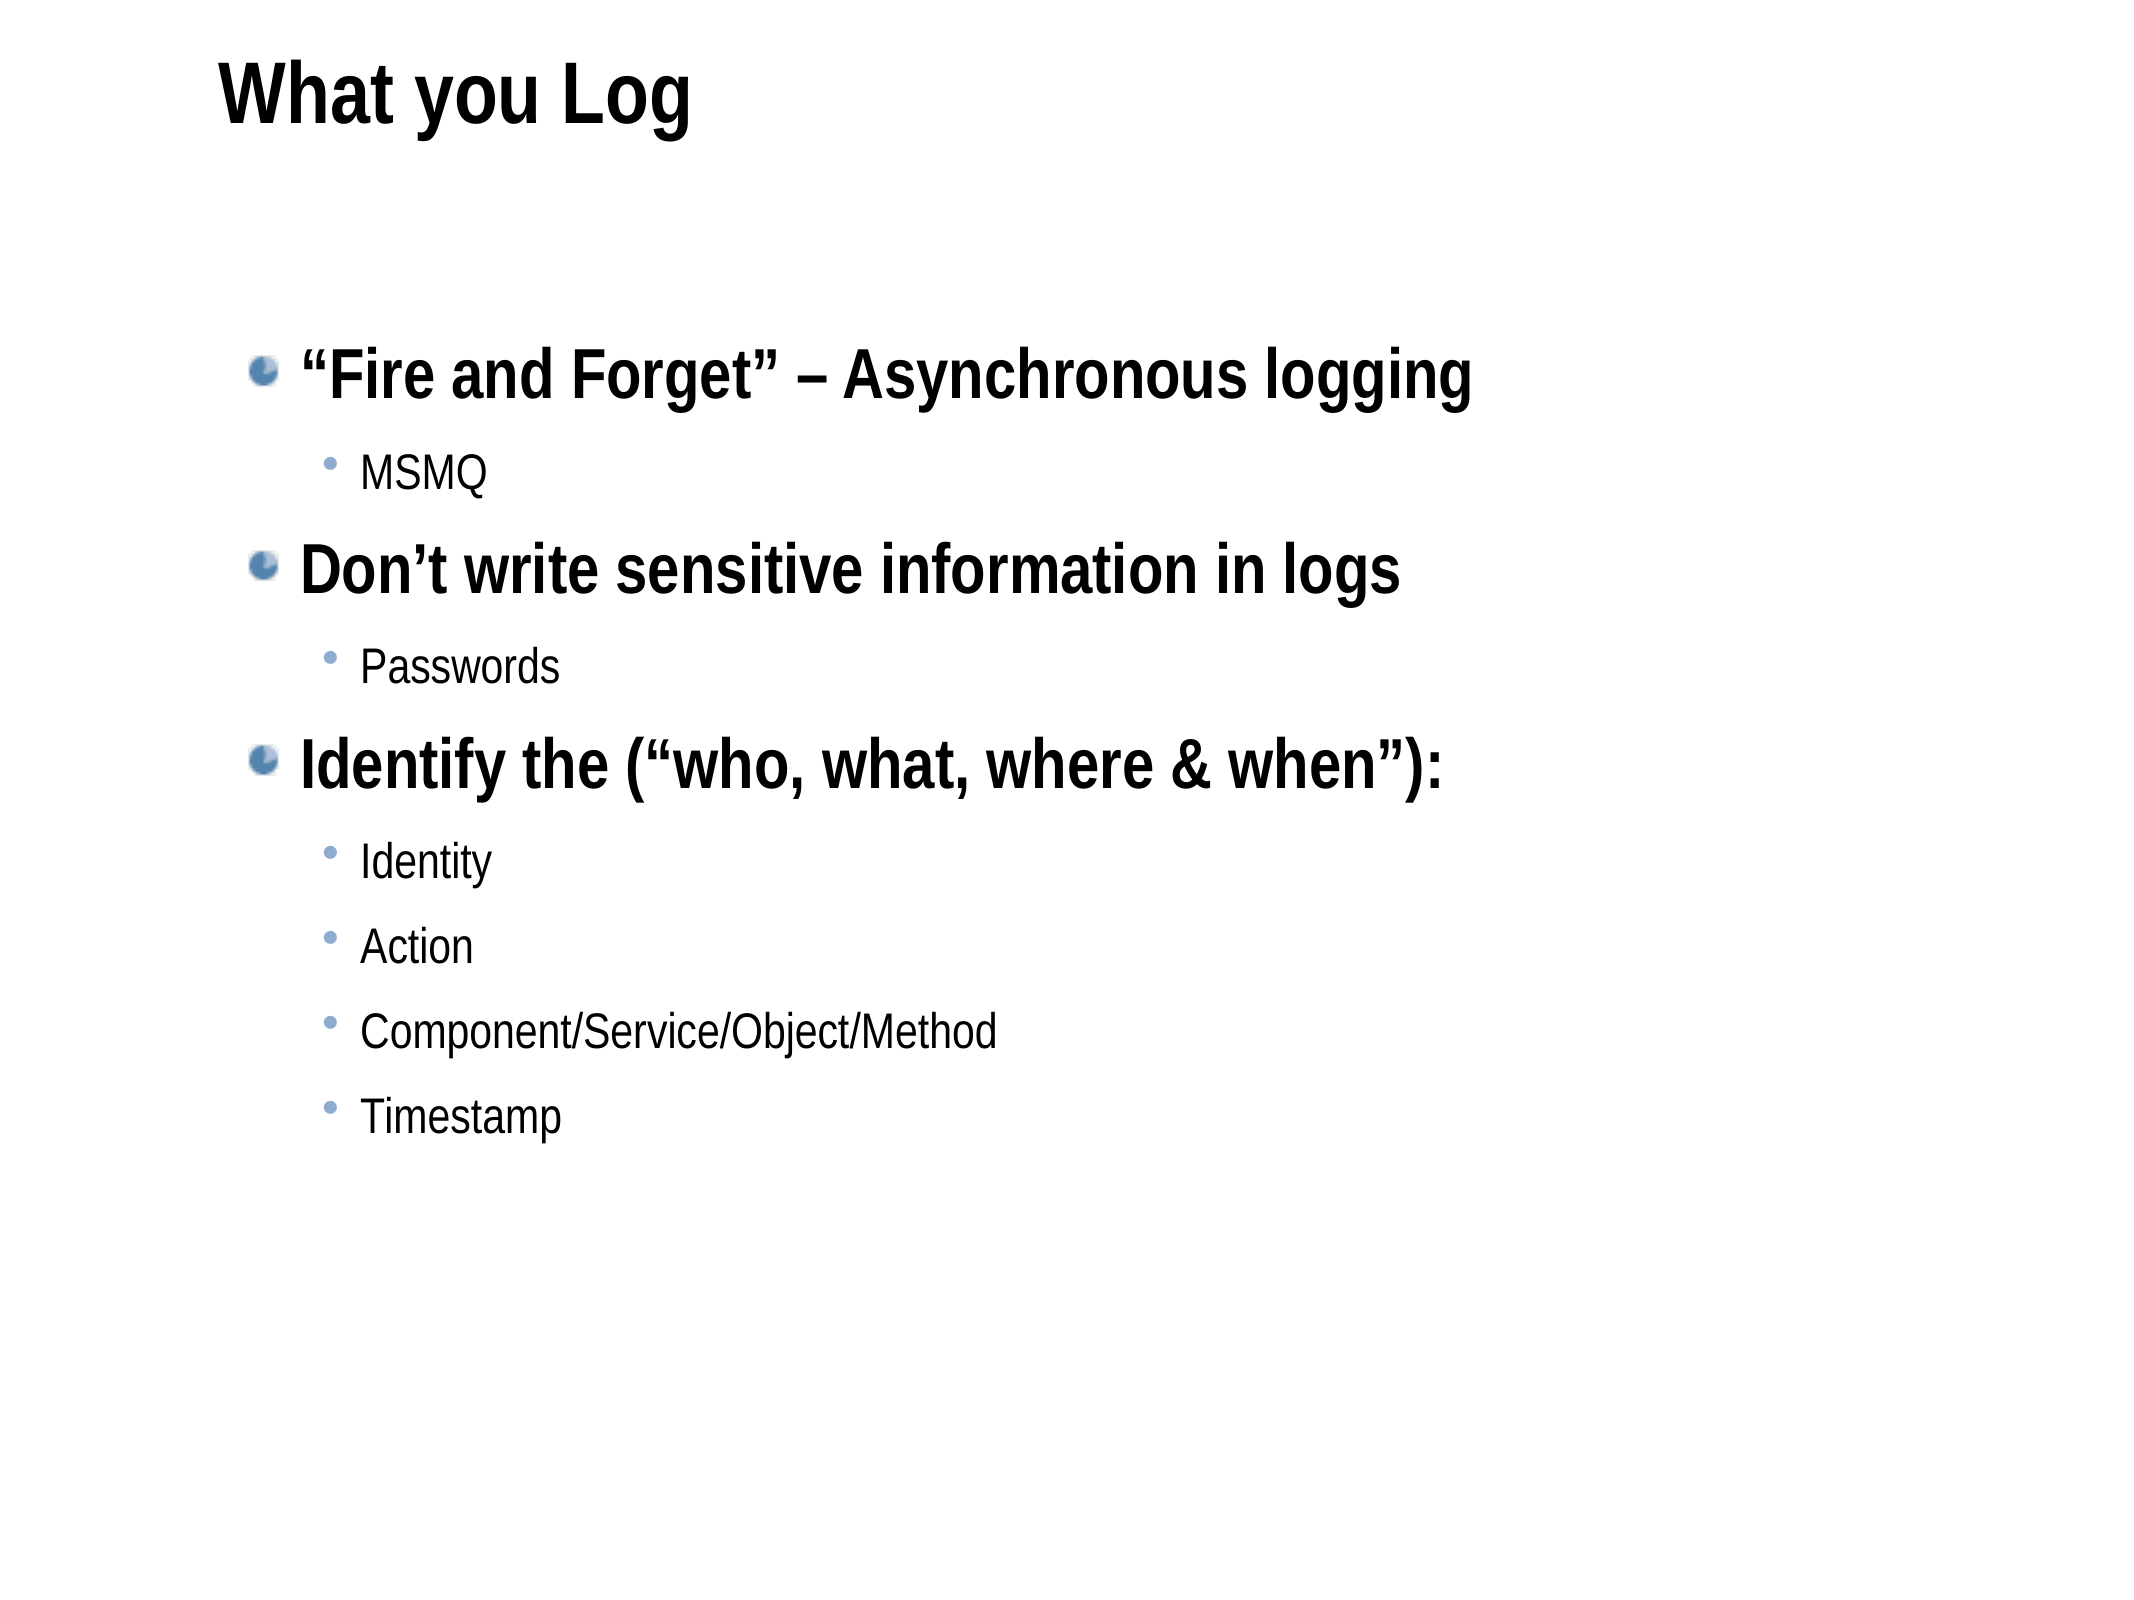

What you Log
“Fire and Forget” – Asynchronous logging
MSMQ
Don’t write sensitive information in logs
Passwords
Identify the (“who, what, where & when”):
Identity
Action
Component/Service/Object/Method
Timestamp